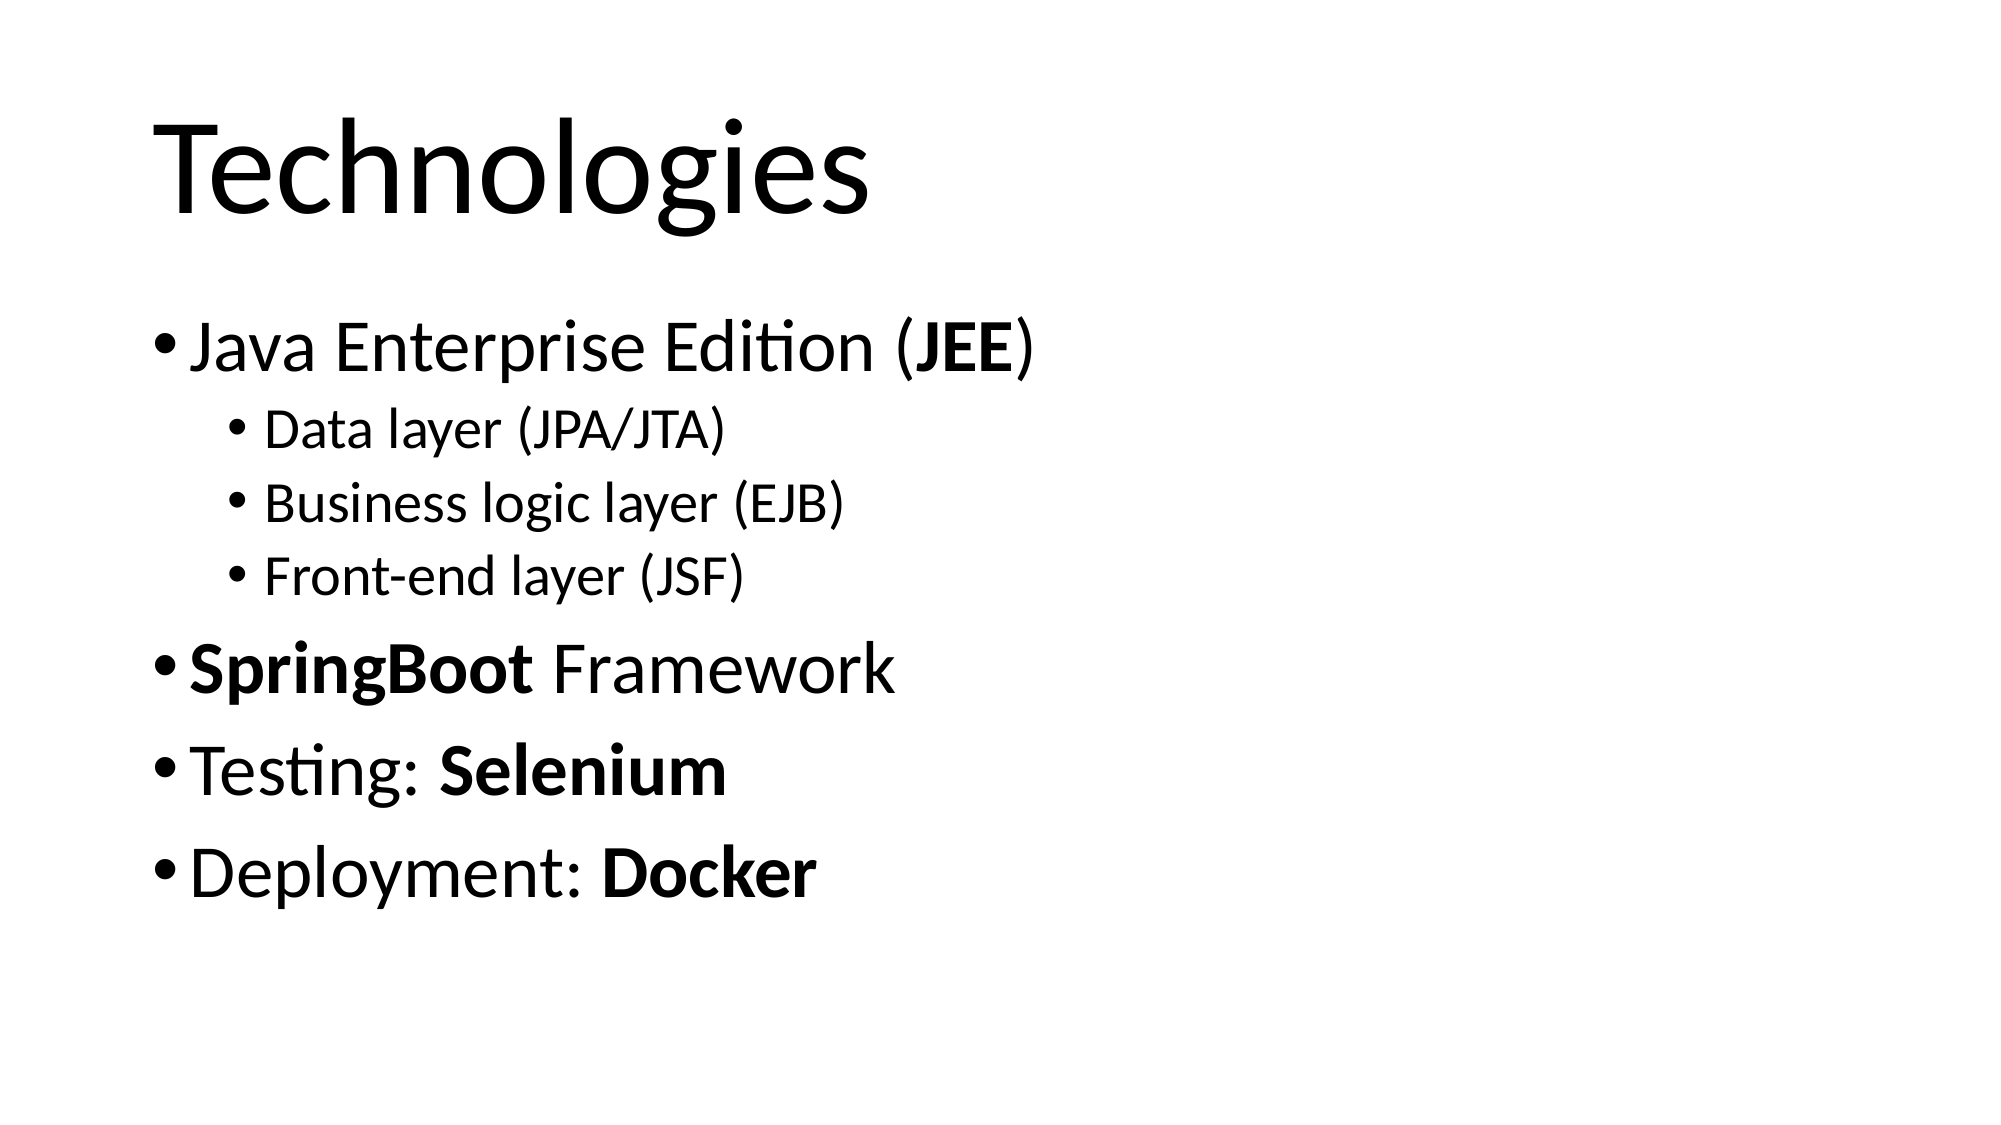

# Technologies
Java Enterprise Edition (JEE)
Data layer (JPA/JTA)
Business logic layer (EJB)
Front-end layer (JSF)
SpringBoot Framework
Testing: Selenium
Deployment: Docker